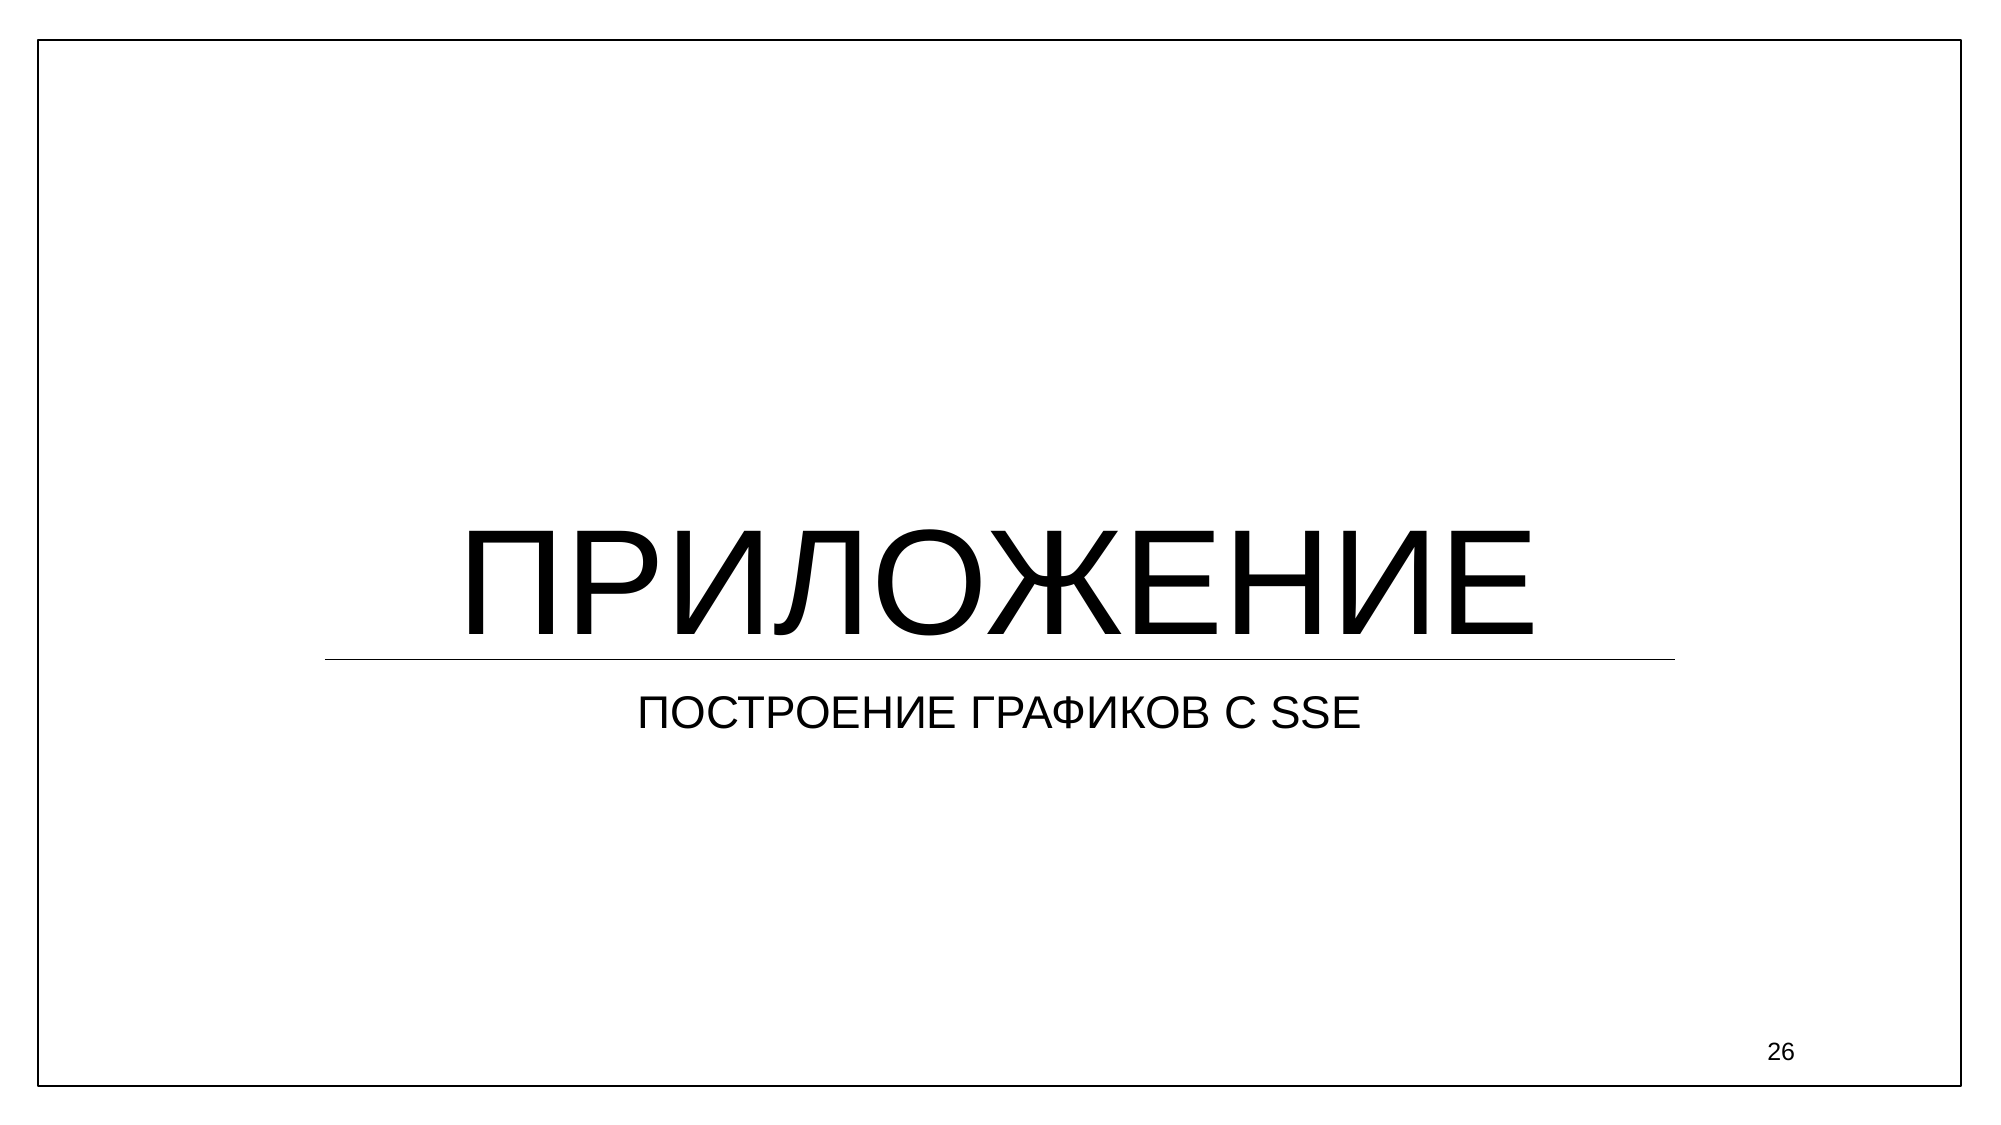

# ПРИЛОЖЕНИЕ
ПОСТРОЕНИЕ ГРАФИКОВ С SSE
26